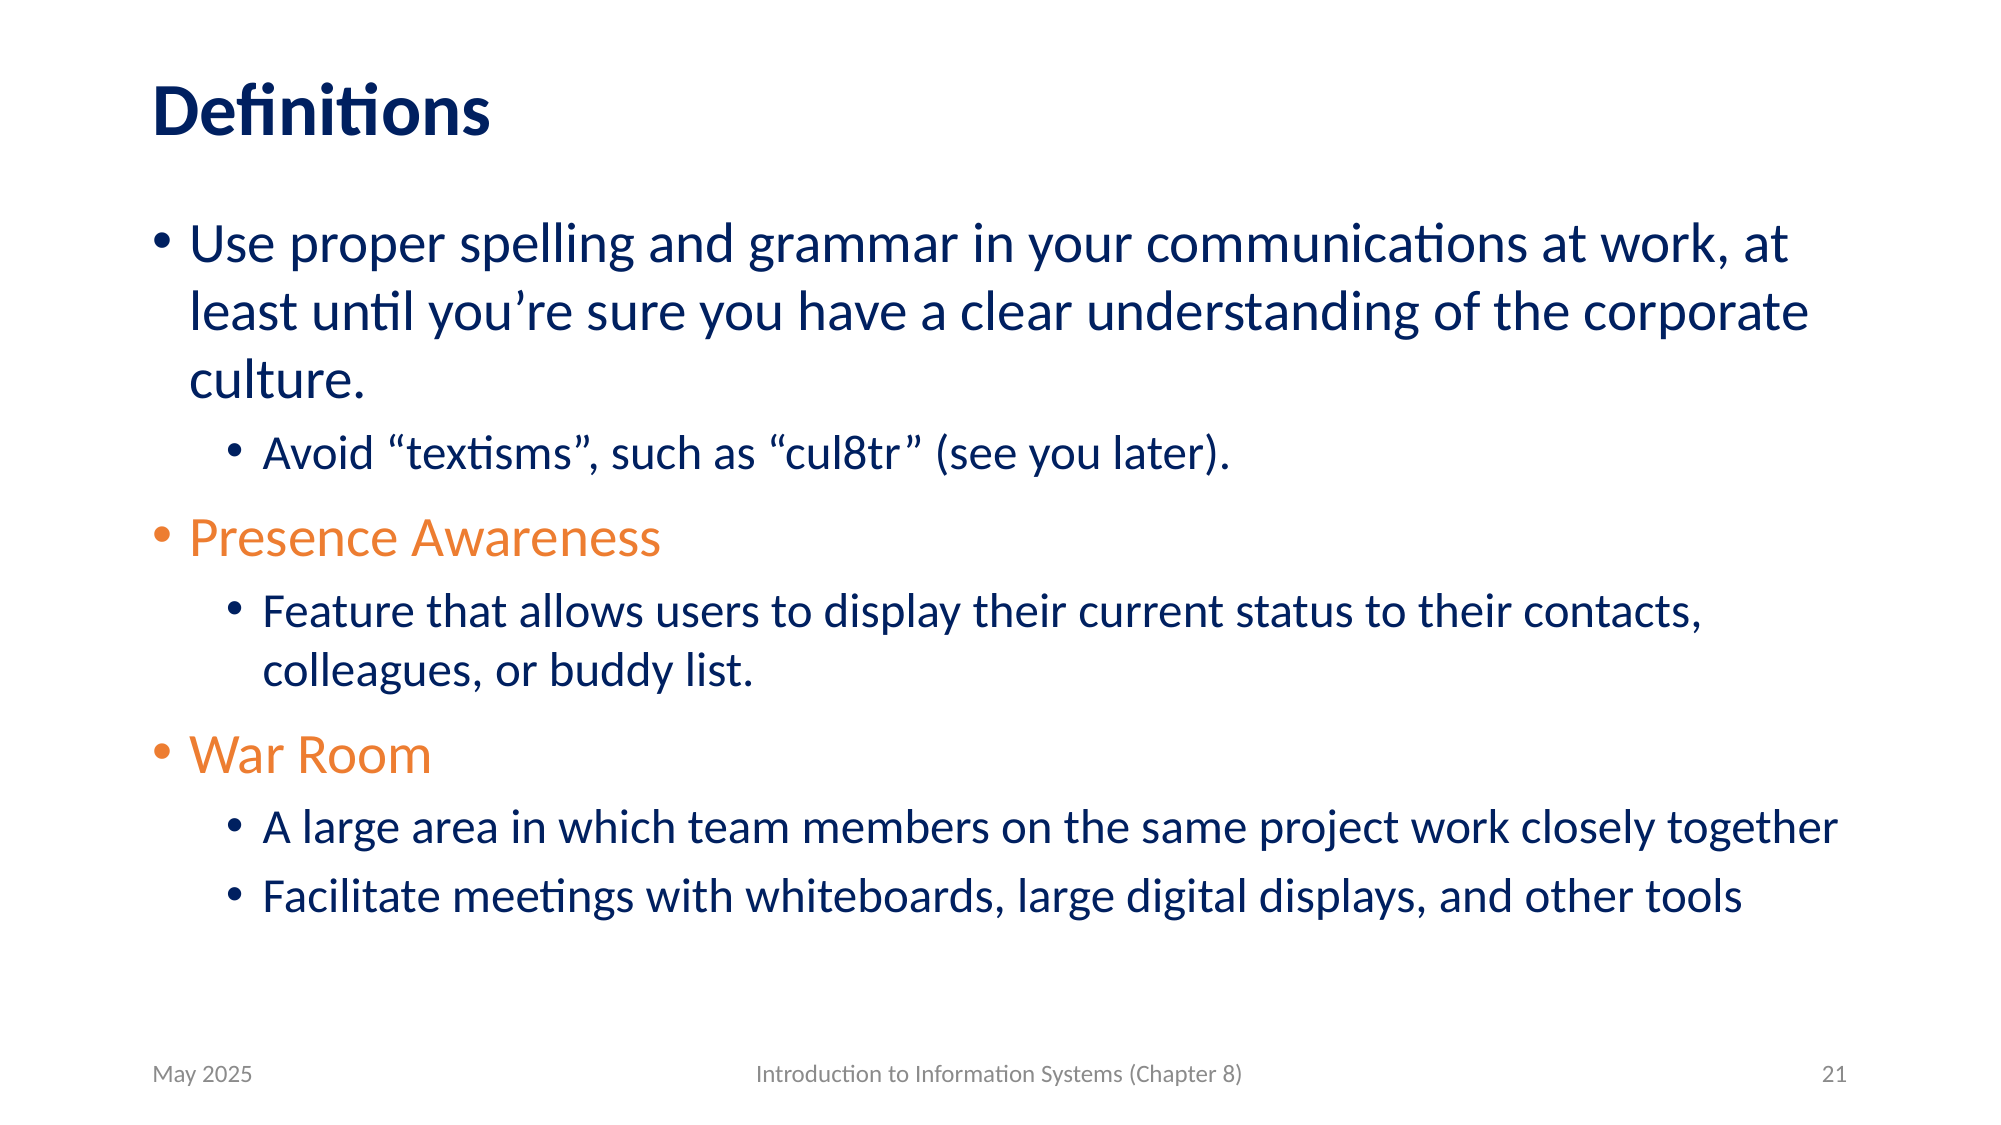

# Definitions
Use proper spelling and grammar in your communications at work, at least until you’re sure you have a clear understanding of the corporate culture.
Avoid “textisms”, such as “cul8tr” (see you later).
Presence Awareness
Feature that allows users to display their current status to their contacts, colleagues, or buddy list.
War Room
A large area in which team members on the same project work closely together
Facilitate meetings with whiteboards, large digital displays, and other tools
May 2025
Introduction to Information Systems (Chapter 8)
21